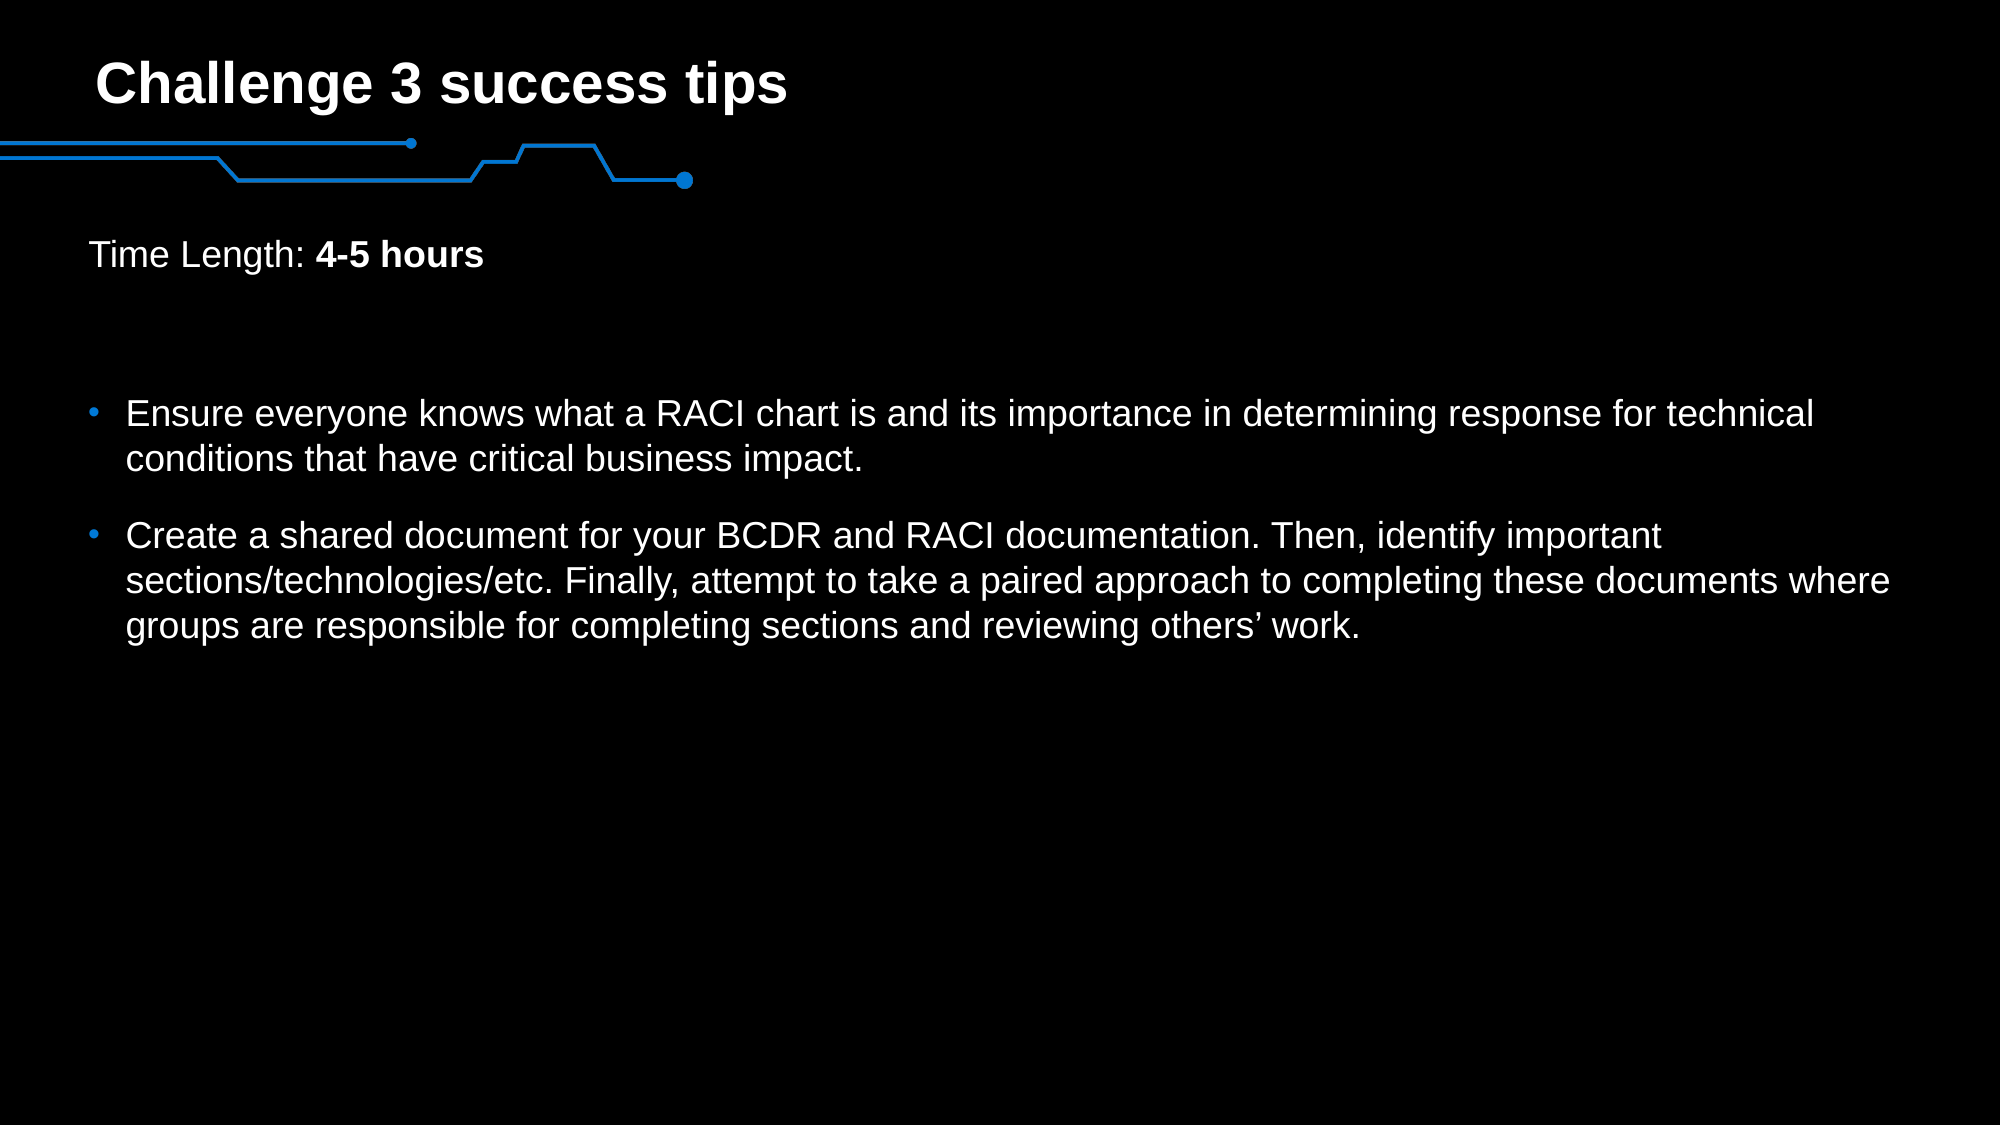

# Challenge 3 success tips
Time Length: 4-5 hours
Ensure everyone knows what a RACI chart is and its importance in determining response for technical conditions that have critical business impact.
Create a shared document for your BCDR and RACI documentation. Then, identify important sections/technologies/etc. Finally, attempt to take a paired approach to completing these documents where groups are responsible for completing sections and reviewing others’ work.